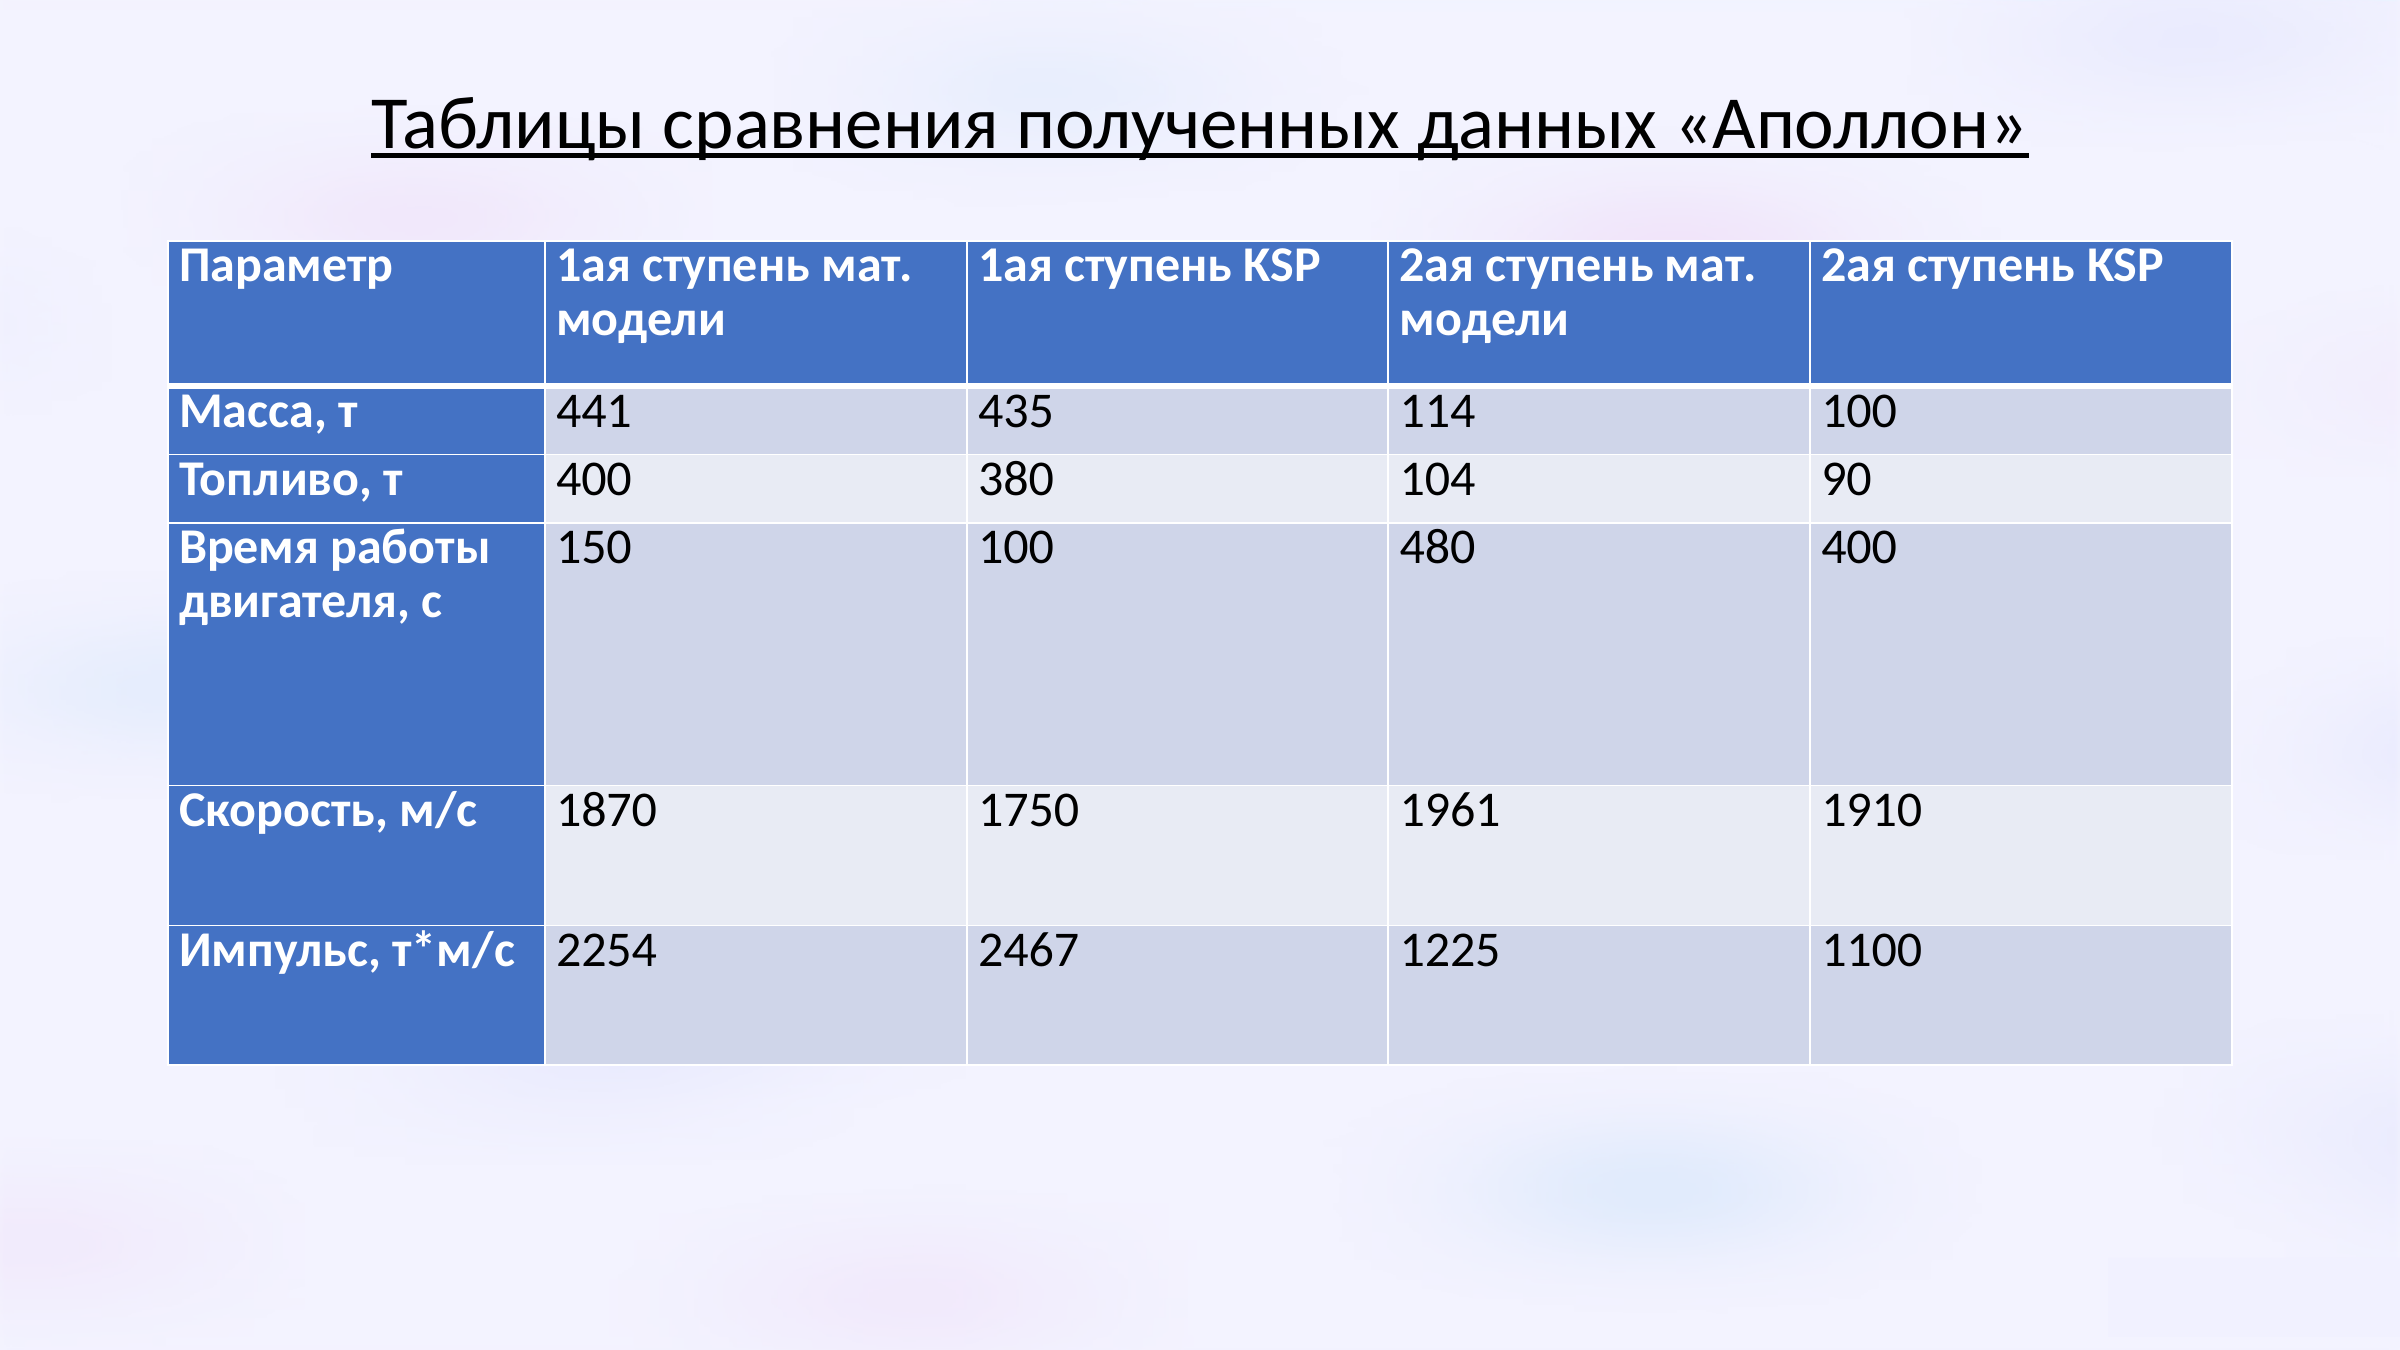

Таблицы сравнения полученных данных «Аполлон»
| Параметр | 1ая ступень мат. модели | 1ая ступень KSP | 2ая ступень мат. модели | 2ая ступень KSP |
| --- | --- | --- | --- | --- |
| Масса, т | 441 | 435 | 114 | 100 |
| Топливо, т | 400 | 380 | 104 | 90 |
| Время работы двигателя, с | 150 | 100 | 480 | 400 |
| Скорость, м/с | 1870 | 1750 | 1961 | 1910 |
| Импульс, т\*м/с | 2254 | 2467 | 1225 | 1100 |